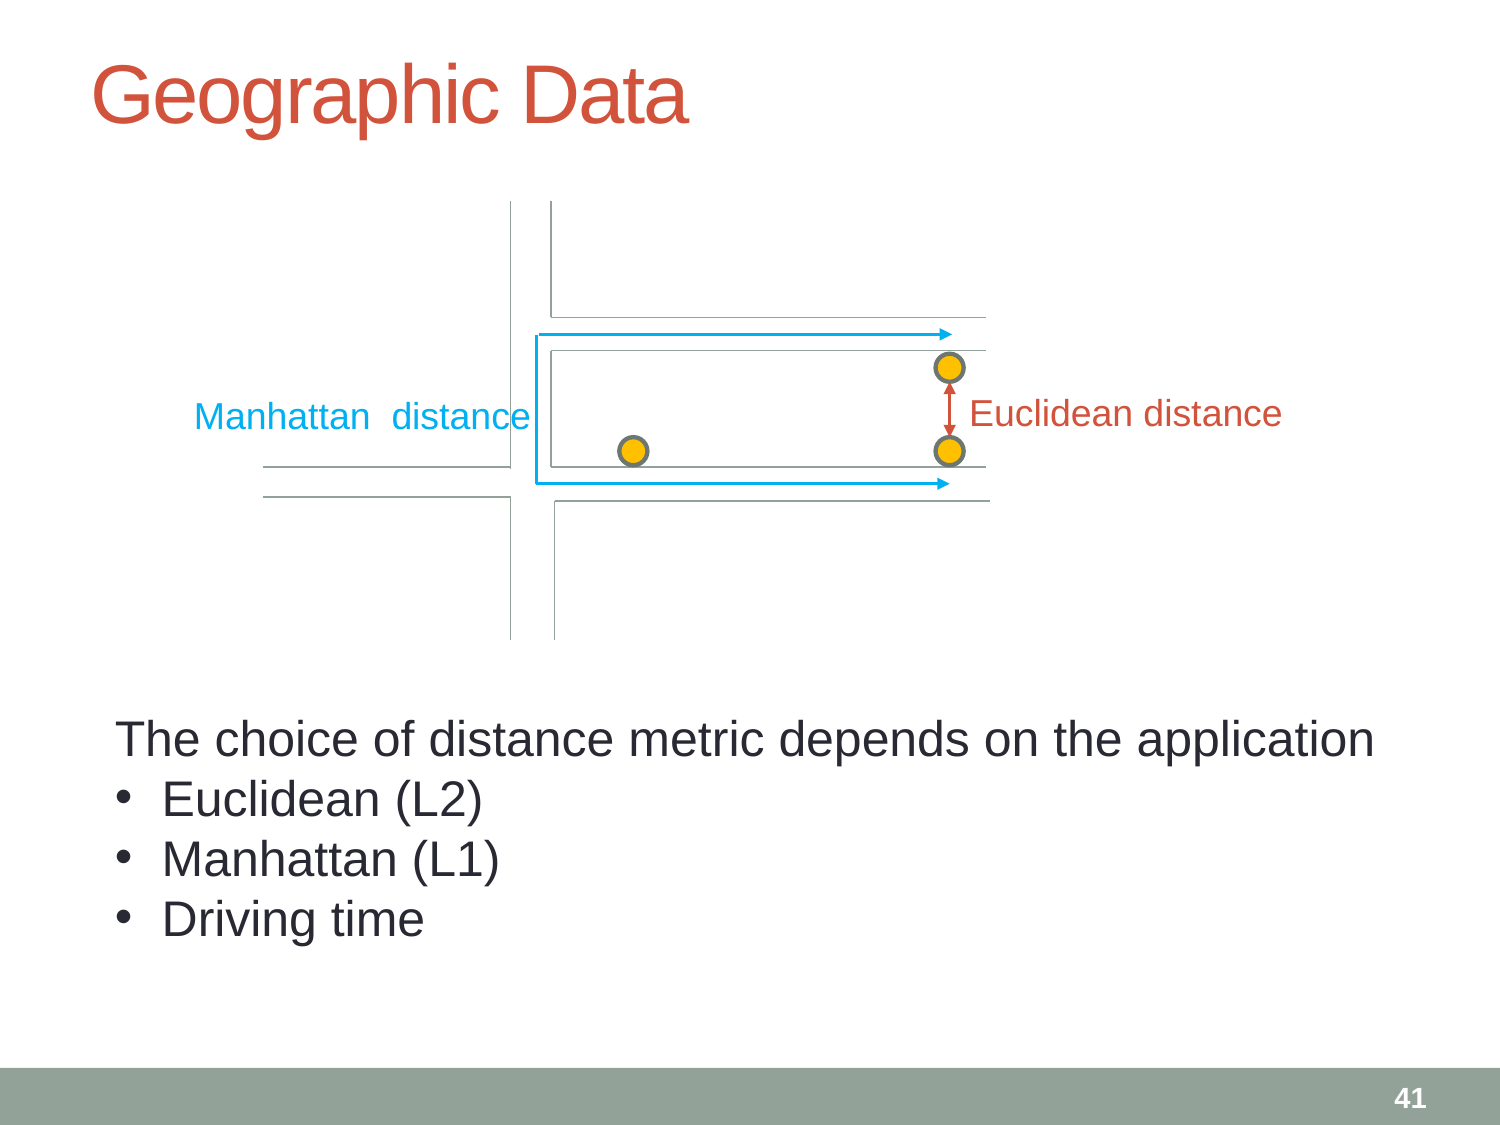

# Geographic Data

Euclidean distance
Manhattan  distance

The choice of distance metric depends on the application
Euclidean (L2)
Manhattan (L1)
Driving time
41